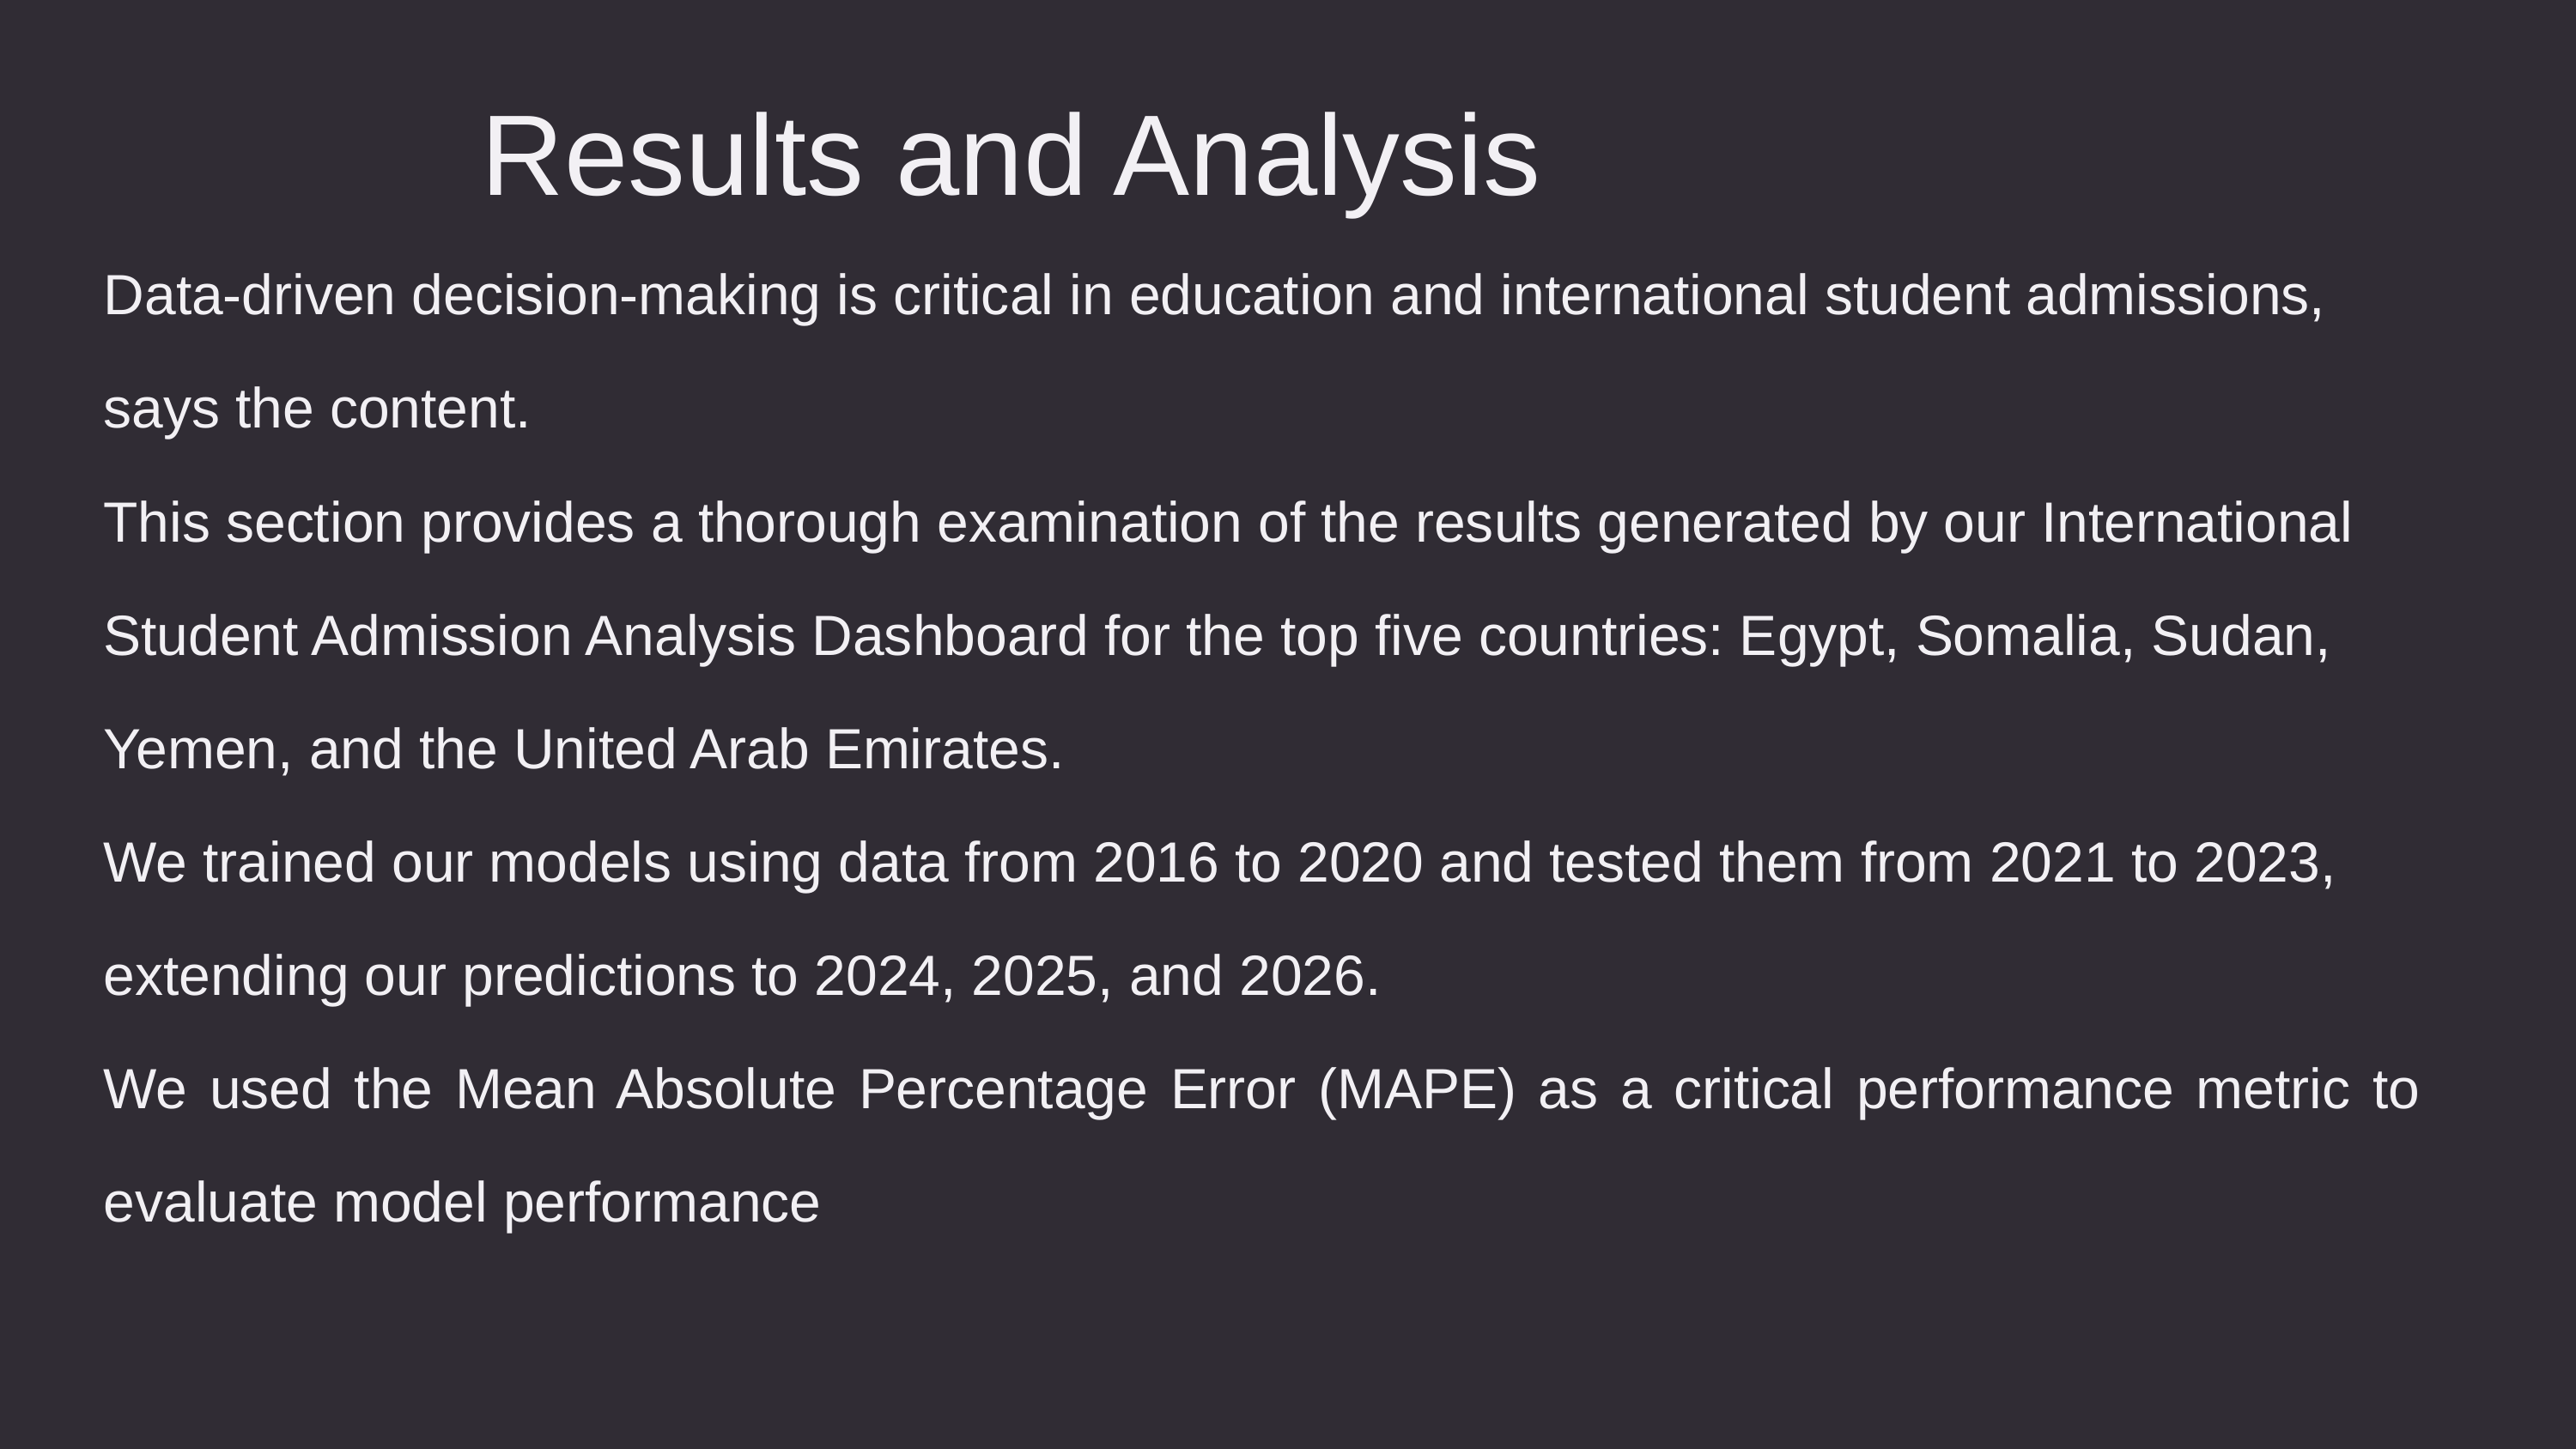

Results and Analysis
Data-driven decision-making is critical in education and international student admissions, says the content.
This section provides a thorough examination of the results generated by our International Student Admission Analysis Dashboard for the top five countries: Egypt, Somalia, Sudan, Yemen, and the United Arab Emirates.
We trained our models using data from 2016 to 2020 and tested them from 2021 to 2023, extending our predictions to 2024, 2025, and 2026.
We used the Mean Absolute Percentage Error (MAPE) as a critical performance metric to evaluate model performance